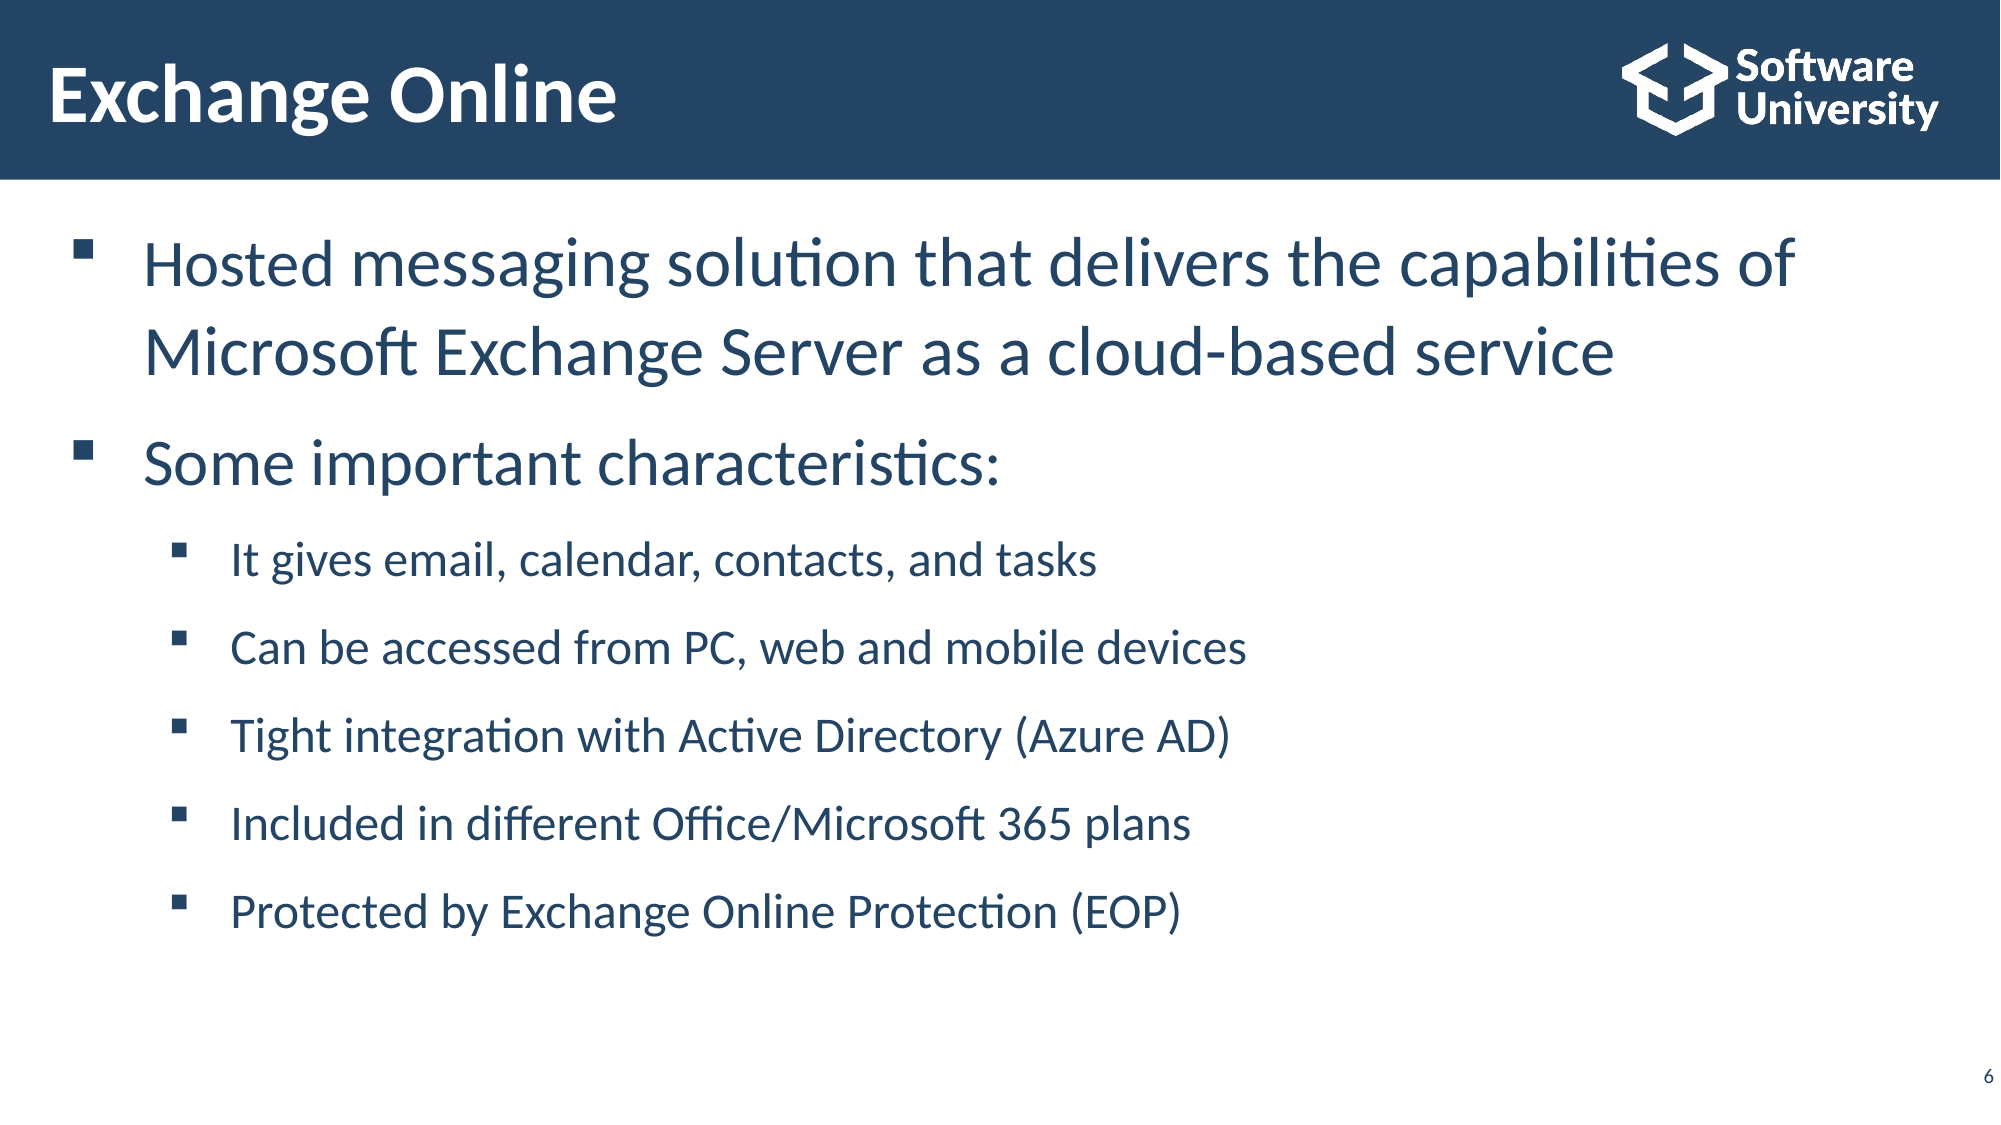

# Exchange Online
Hosted messaging solution that delivers the capabilities of
Microsoft Exchange Server as a cloud-based service
Some important characteristics:
It gives email, calendar, contacts, and tasks
Can be accessed from PC, web and mobile devices
Tight integration with Active Directory (Azure AD)
Included in different Office/Microsoft 365 plans
Protected by Exchange Online Protection (EOP)
6